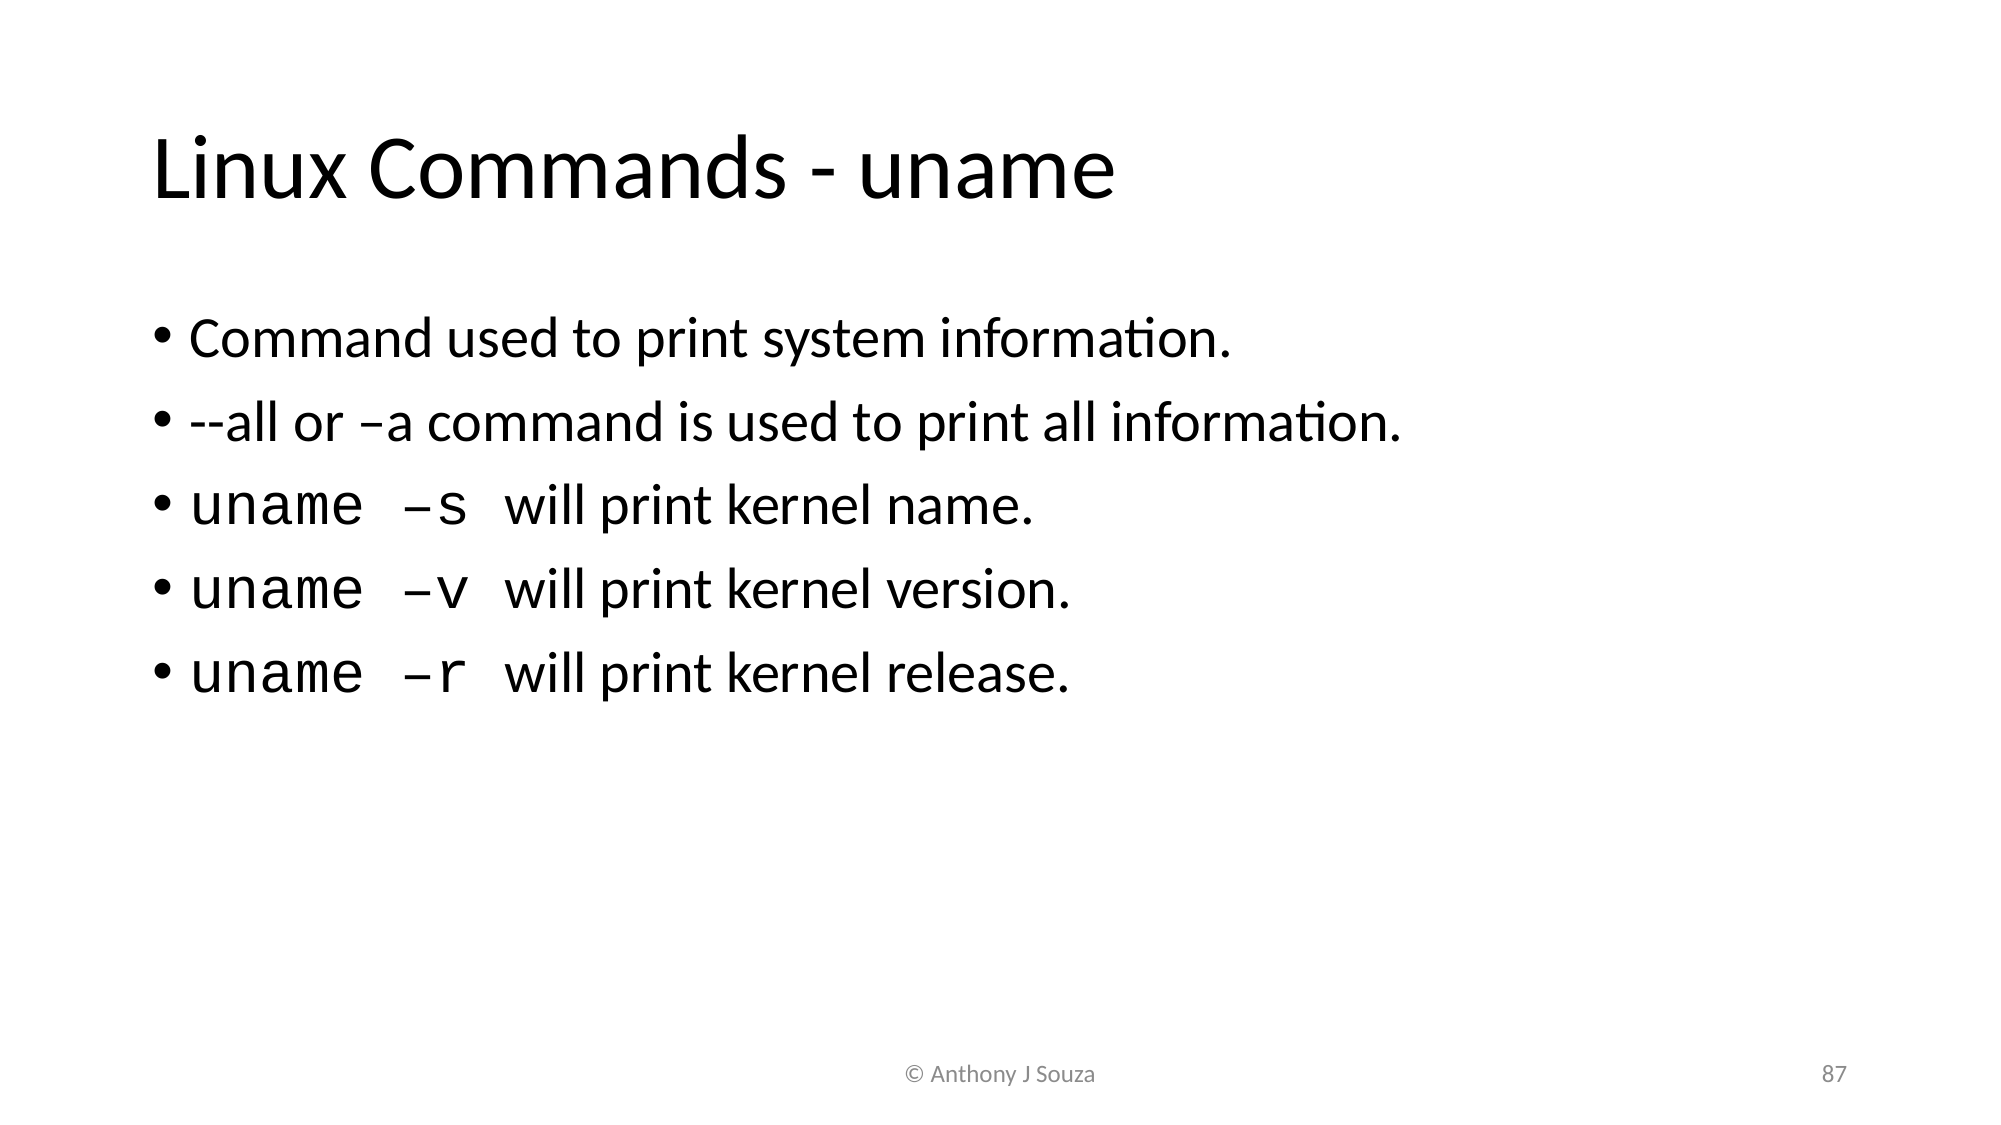

# Linux Commands - uname
Command used to print system information.
--all or –a command is used to print all information.
uname –s will print kernel name.
uname –v will print kernel version.
uname –r will print kernel release.

© Anthony J Souza
87